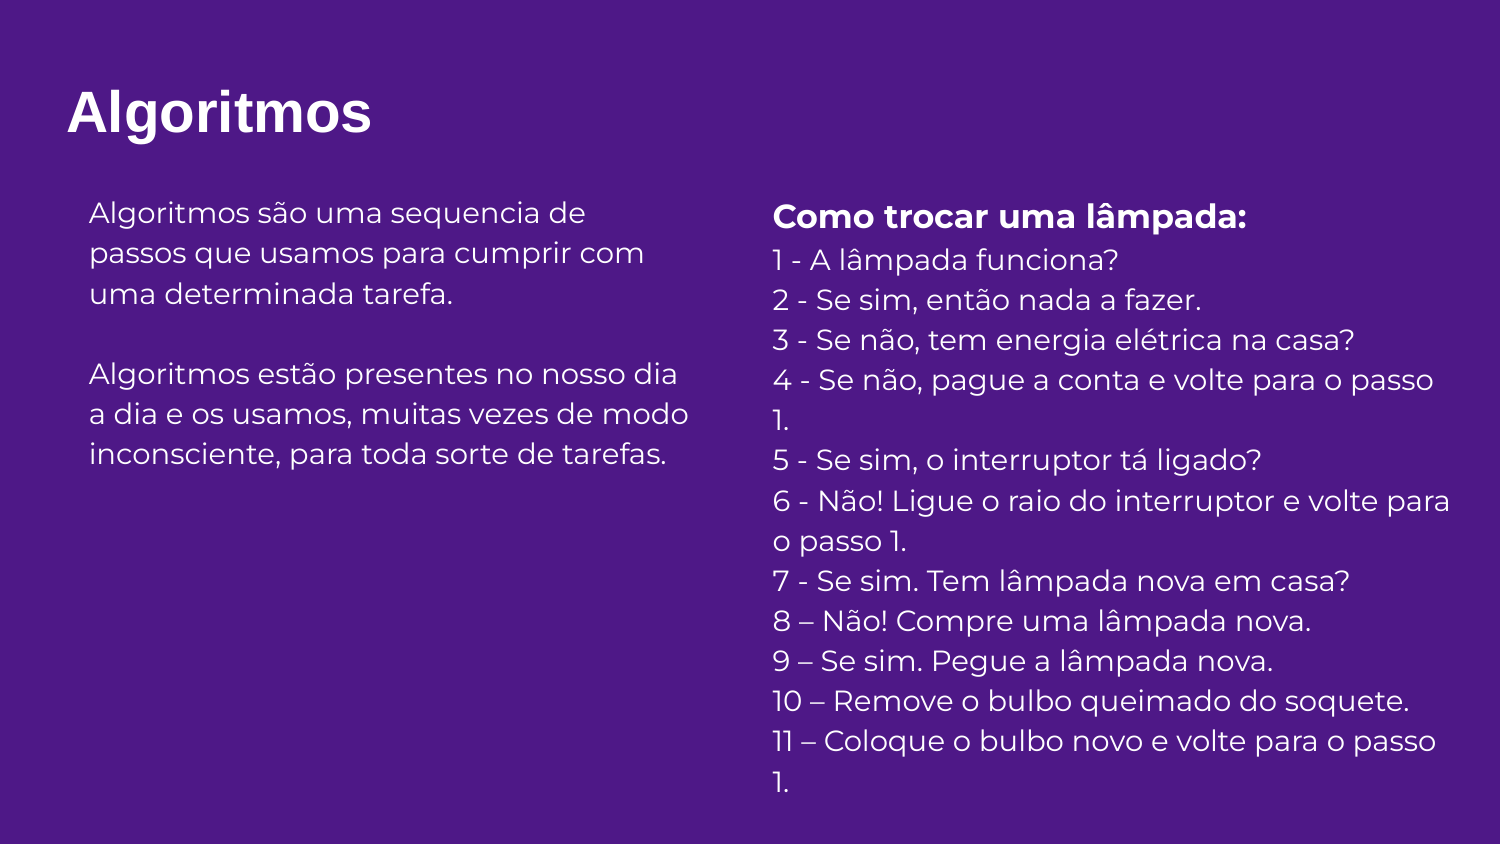

# Algoritmos
Algoritmos são uma sequencia de passos que usamos para cumprir com uma determinada tarefa.

Algoritmos estão presentes no nosso dia a dia e os usamos, muitas vezes de modo inconsciente, para toda sorte de tarefas.

Como trocar uma lâmpada:
1 - A lâmpada funciona?
2 - Se sim, então nada a fazer.
3 - Se não, tem energia elétrica na casa?
4 - Se não, pague a conta e volte para o passo 1.
5 - Se sim, o interruptor tá ligado?
6 - Não! Ligue o raio do interruptor e volte para o passo 1.
7 - Se sim. Tem lâmpada nova em casa?
8 – Não! Compre uma lâmpada nova.
9 – Se sim. Pegue a lâmpada nova.
10 – Remove o bulbo queimado do soquete.
11 – Coloque o bulbo novo e volte para o passo 1.